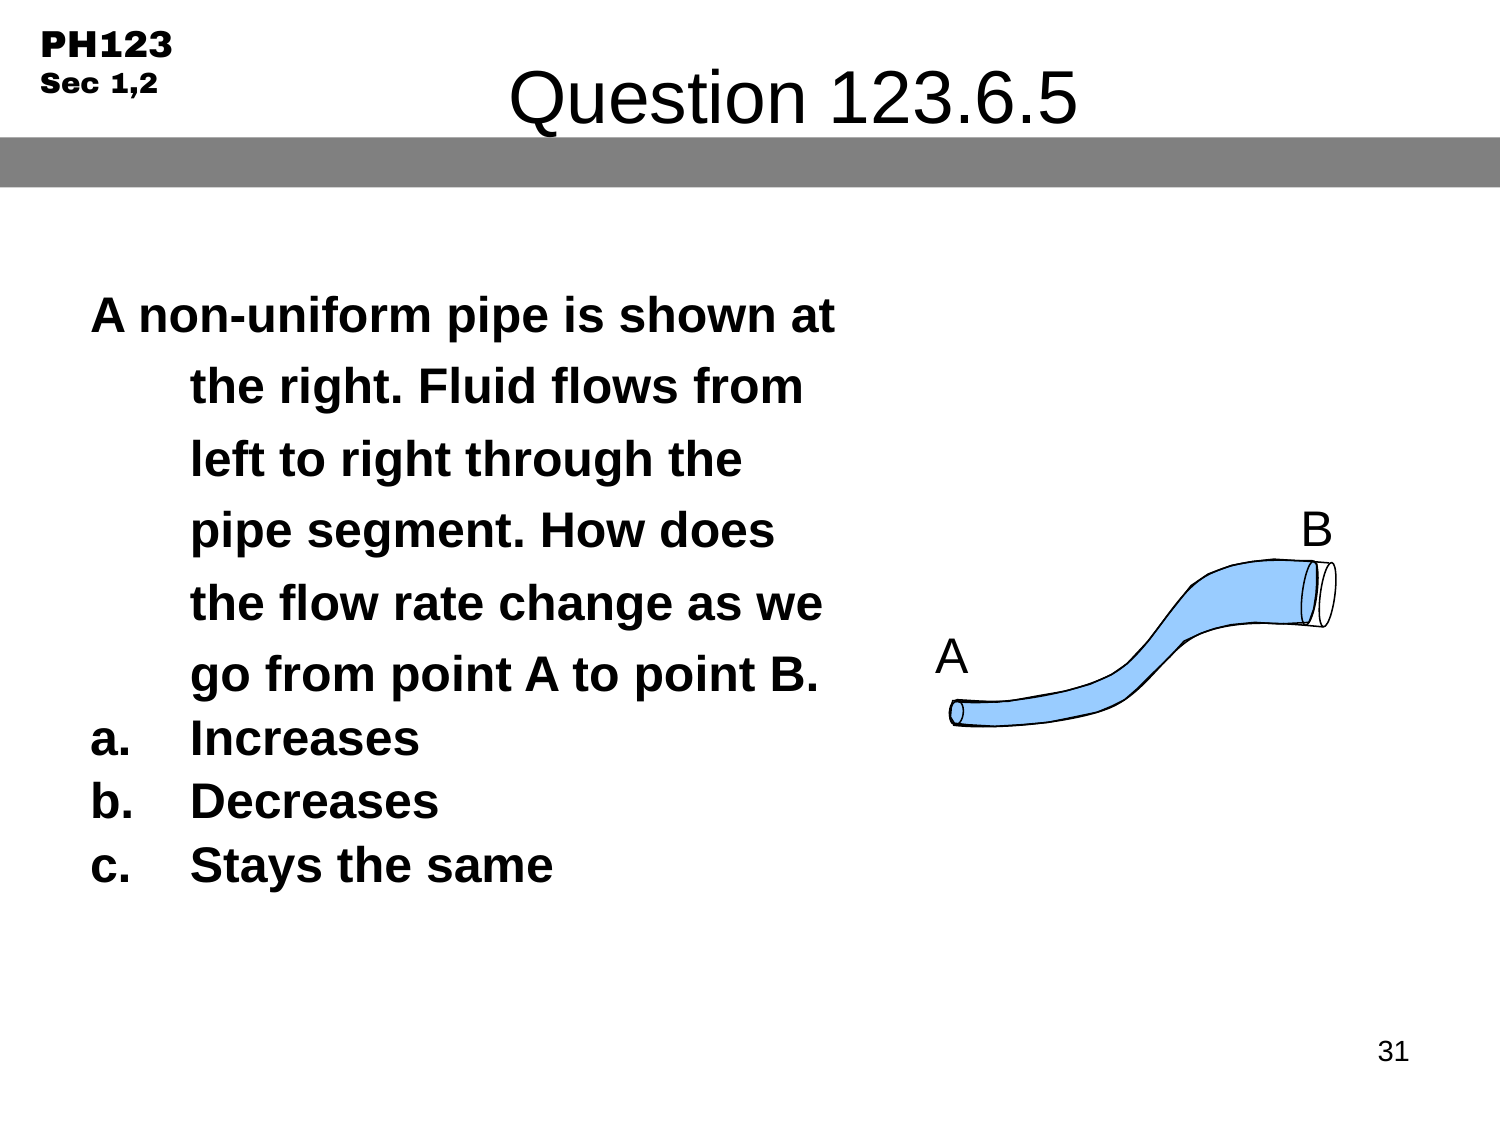

# Question 123.6.5
A non-uniform pipe is shown at the right. Fluid flows from left to right through the pipe segment. How does the flow rate change as we go from point A to point B.
Increases
Decreases
Stays the same

B

A

31